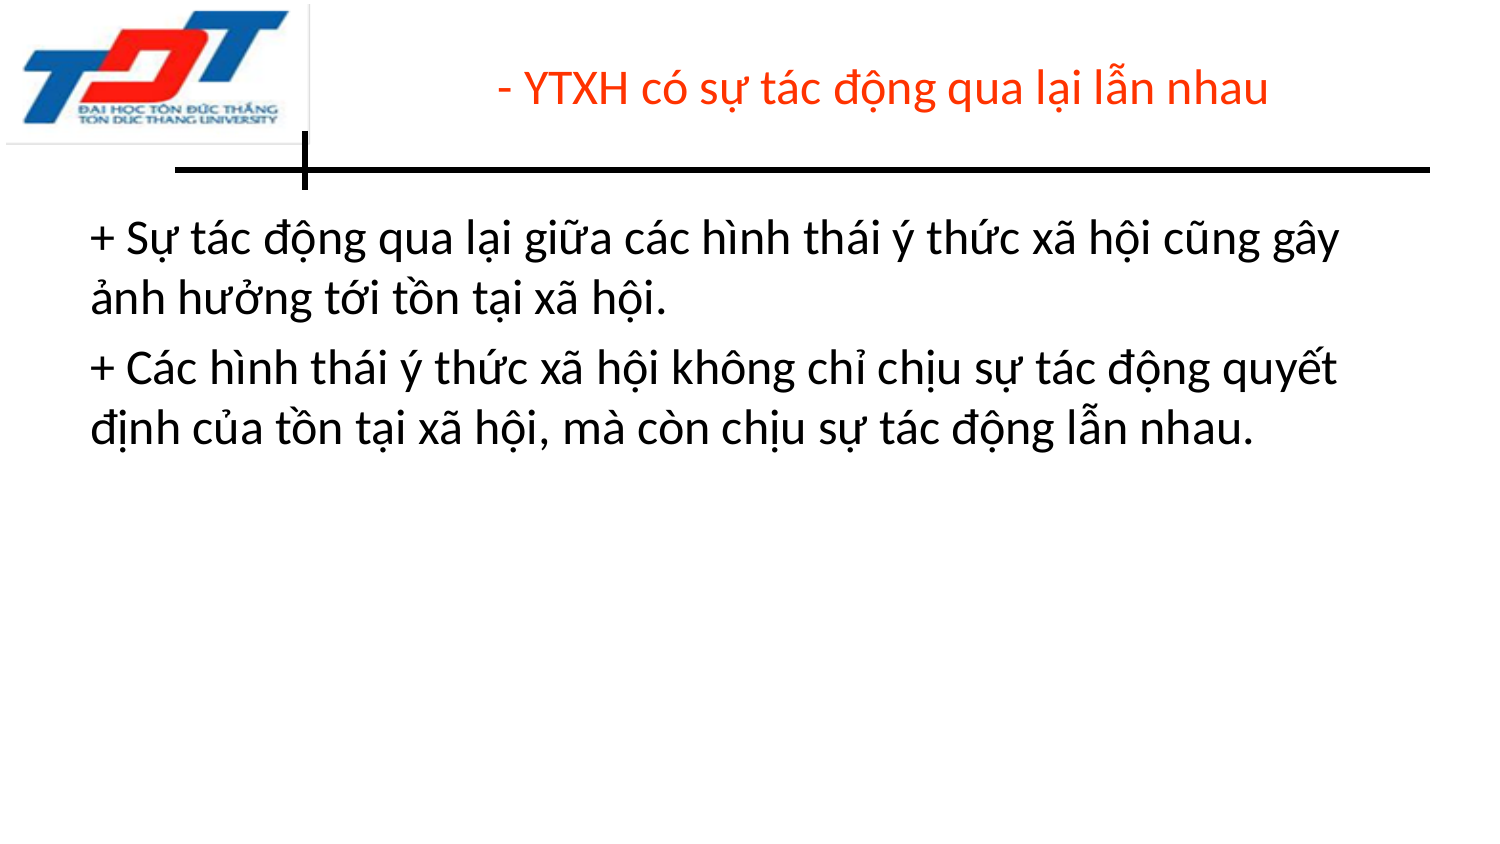

# - YTXH có sự tác động qua lại lẫn nhau
+ Sự tác động qua lại giữa các hình thái ý thức xã hội cũng gây ảnh hưởng tới tồn tại xã hội.
+ Các hình thái ý thức xã hội không chỉ chịu sự tác động quyết định của tồn tại xã hội, mà còn chịu sự tác động lẫn nhau.